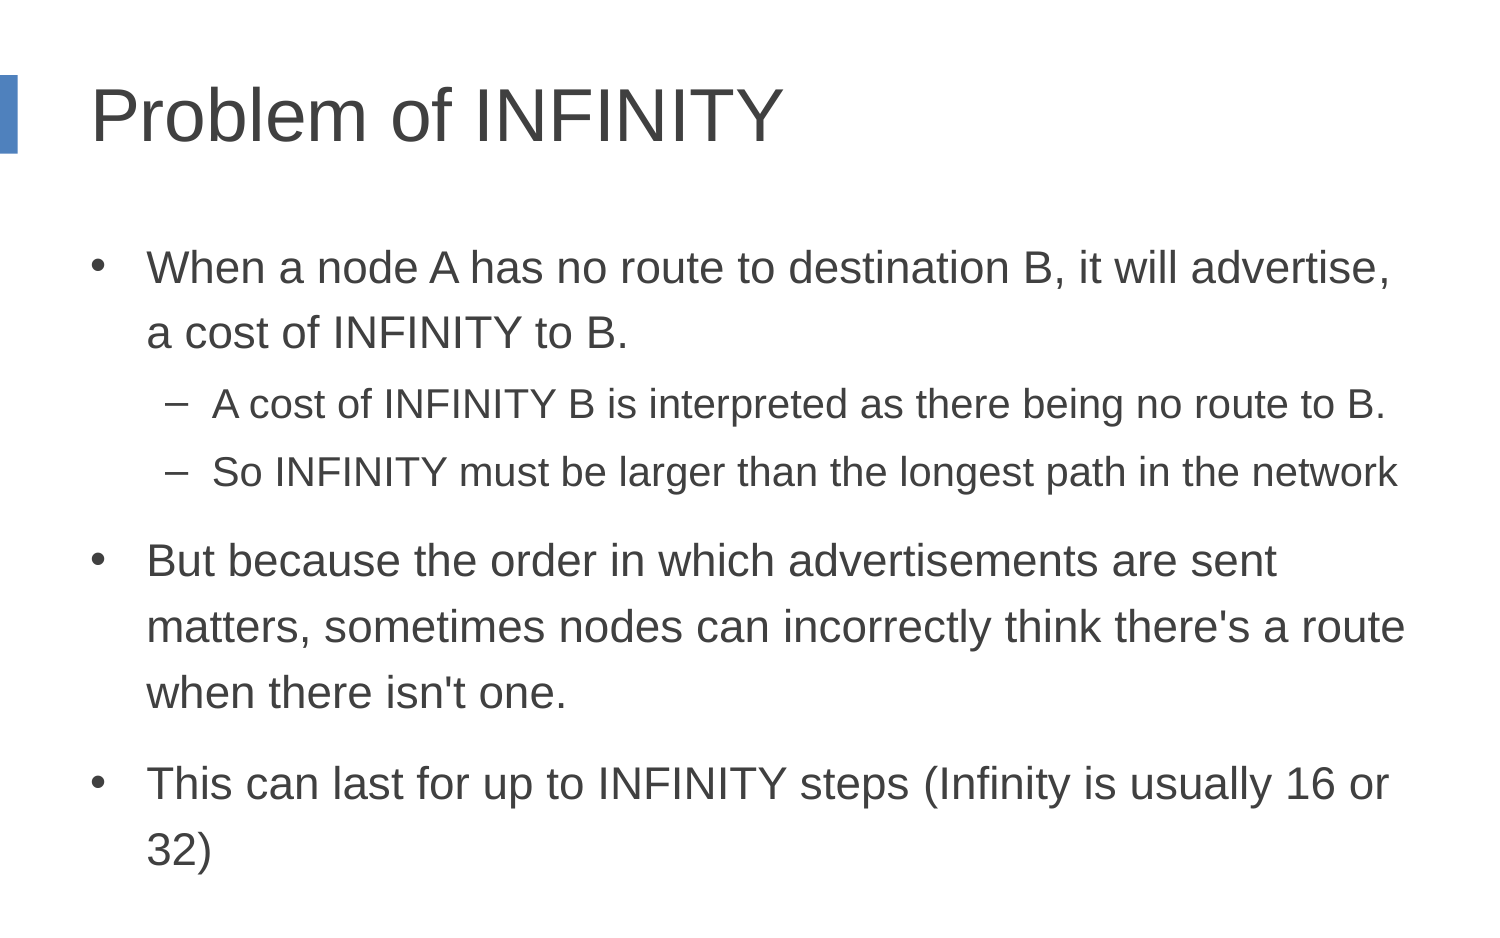

# Problem of INFINITY
When a node A has no route to destination B, it will advertise, a cost of INFINITY to B.
A cost of INFINITY B is interpreted as there being no route to B.
So INFINITY must be larger than the longest path in the network
But because the order in which advertisements are sent matters, sometimes nodes can incorrectly think there's a route when there isn't one.
This can last for up to INFINITY steps (Infinity is usually 16 or 32)